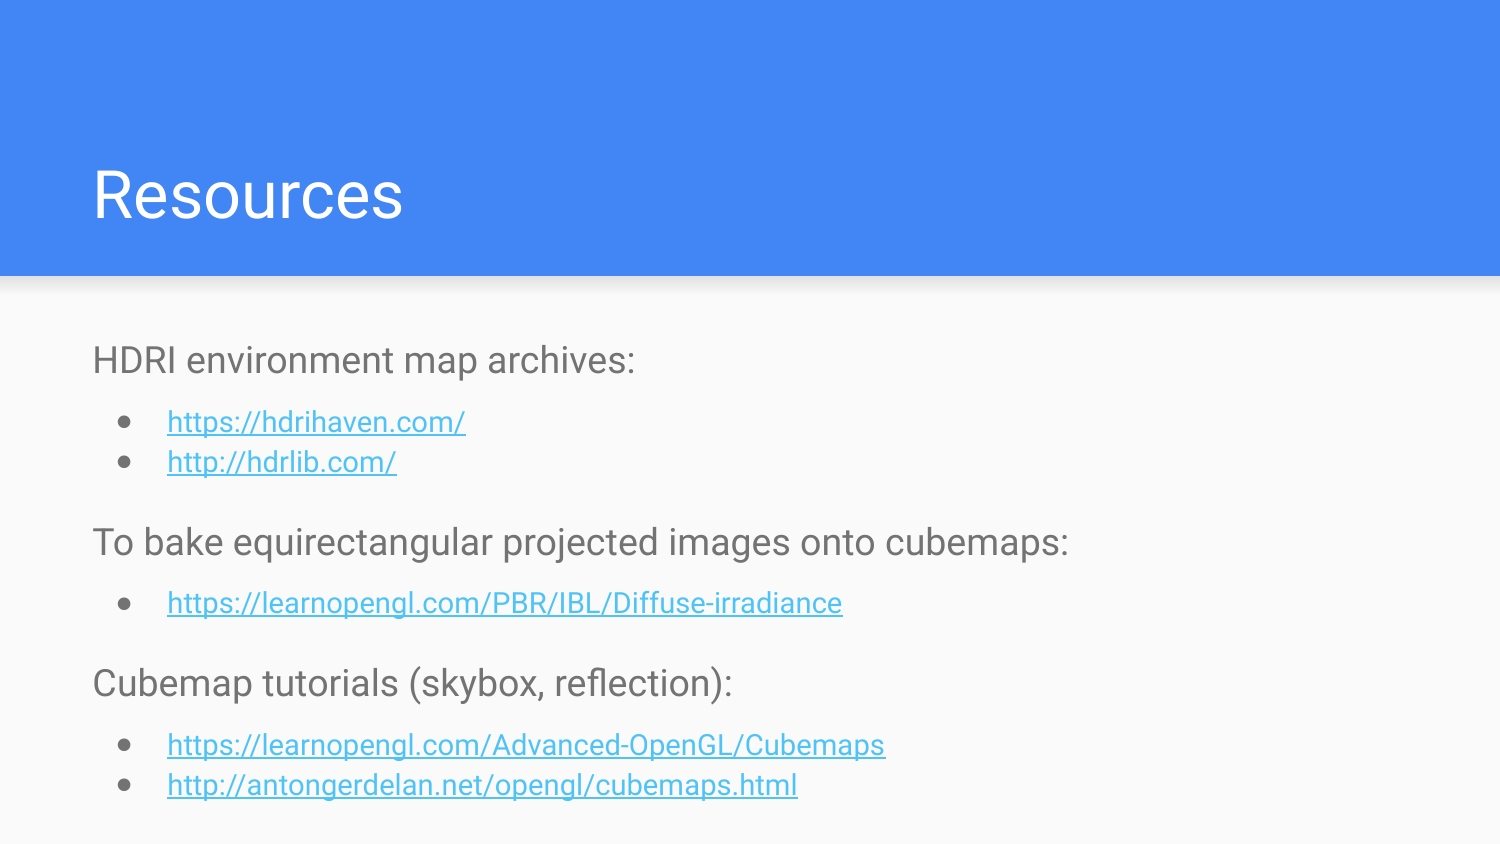

# Resources
HDRI environment map archives:
https://hdrihaven.com/
http://hdrlib.com/
To bake equirectangular projected images onto cubemaps:
https://learnopengl.com/PBR/IBL/Diffuse-irradiance
Cubemap tutorials (skybox, reflection):
https://learnopengl.com/Advanced-OpenGL/Cubemaps
http://antongerdelan.net/opengl/cubemaps.html